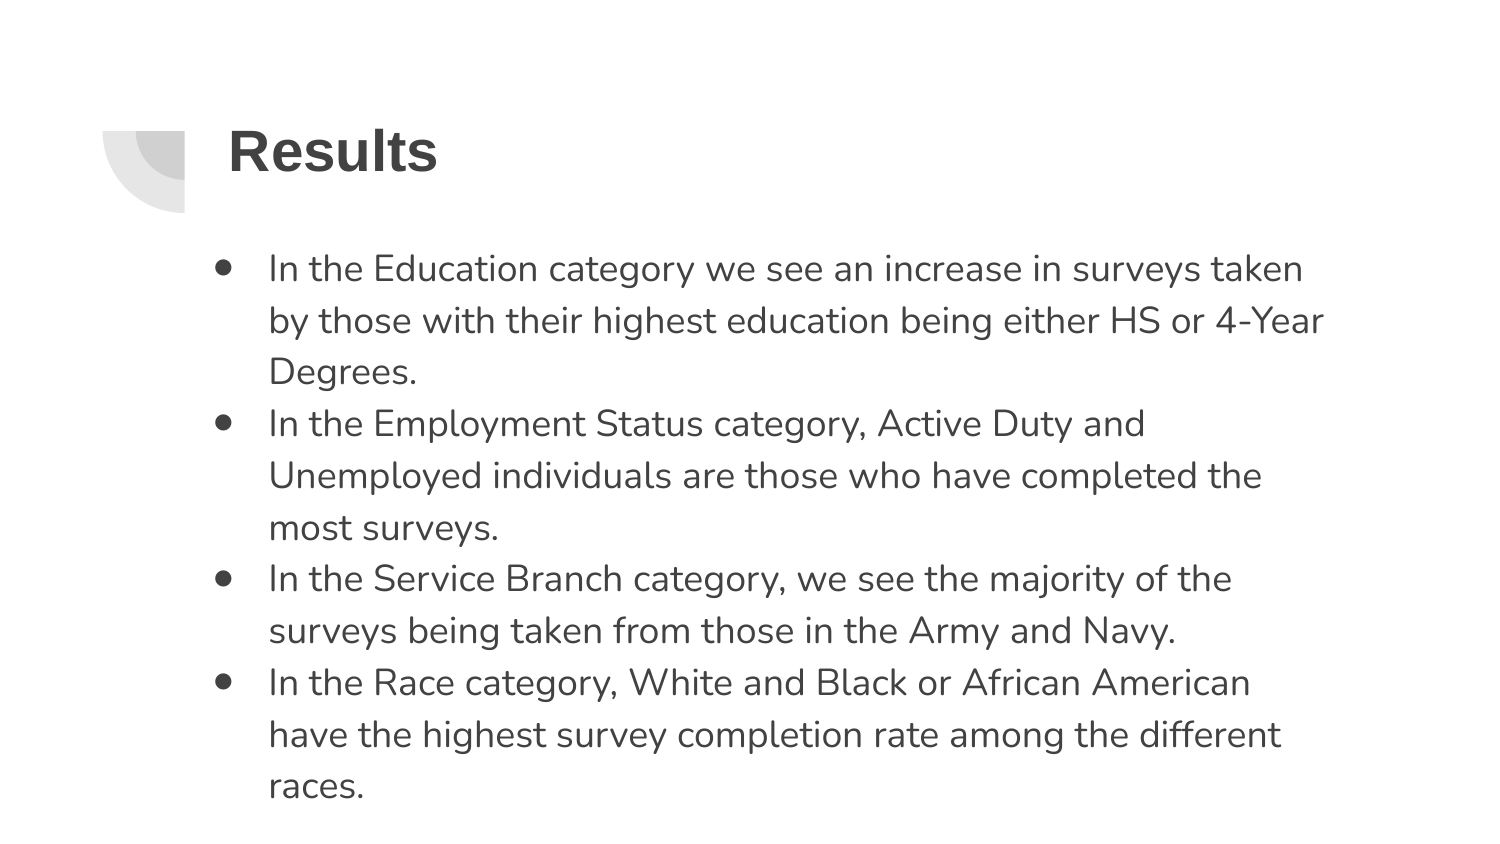

# Results
In the Education category we see an increase in surveys taken by those with their highest education being either HS or 4-Year Degrees.
In the Employment Status category, Active Duty and Unemployed individuals are those who have completed the most surveys.
In the Service Branch category, we see the majority of the surveys being taken from those in the Army and Navy.
In the Race category, White and Black or African American have the highest survey completion rate among the different races.